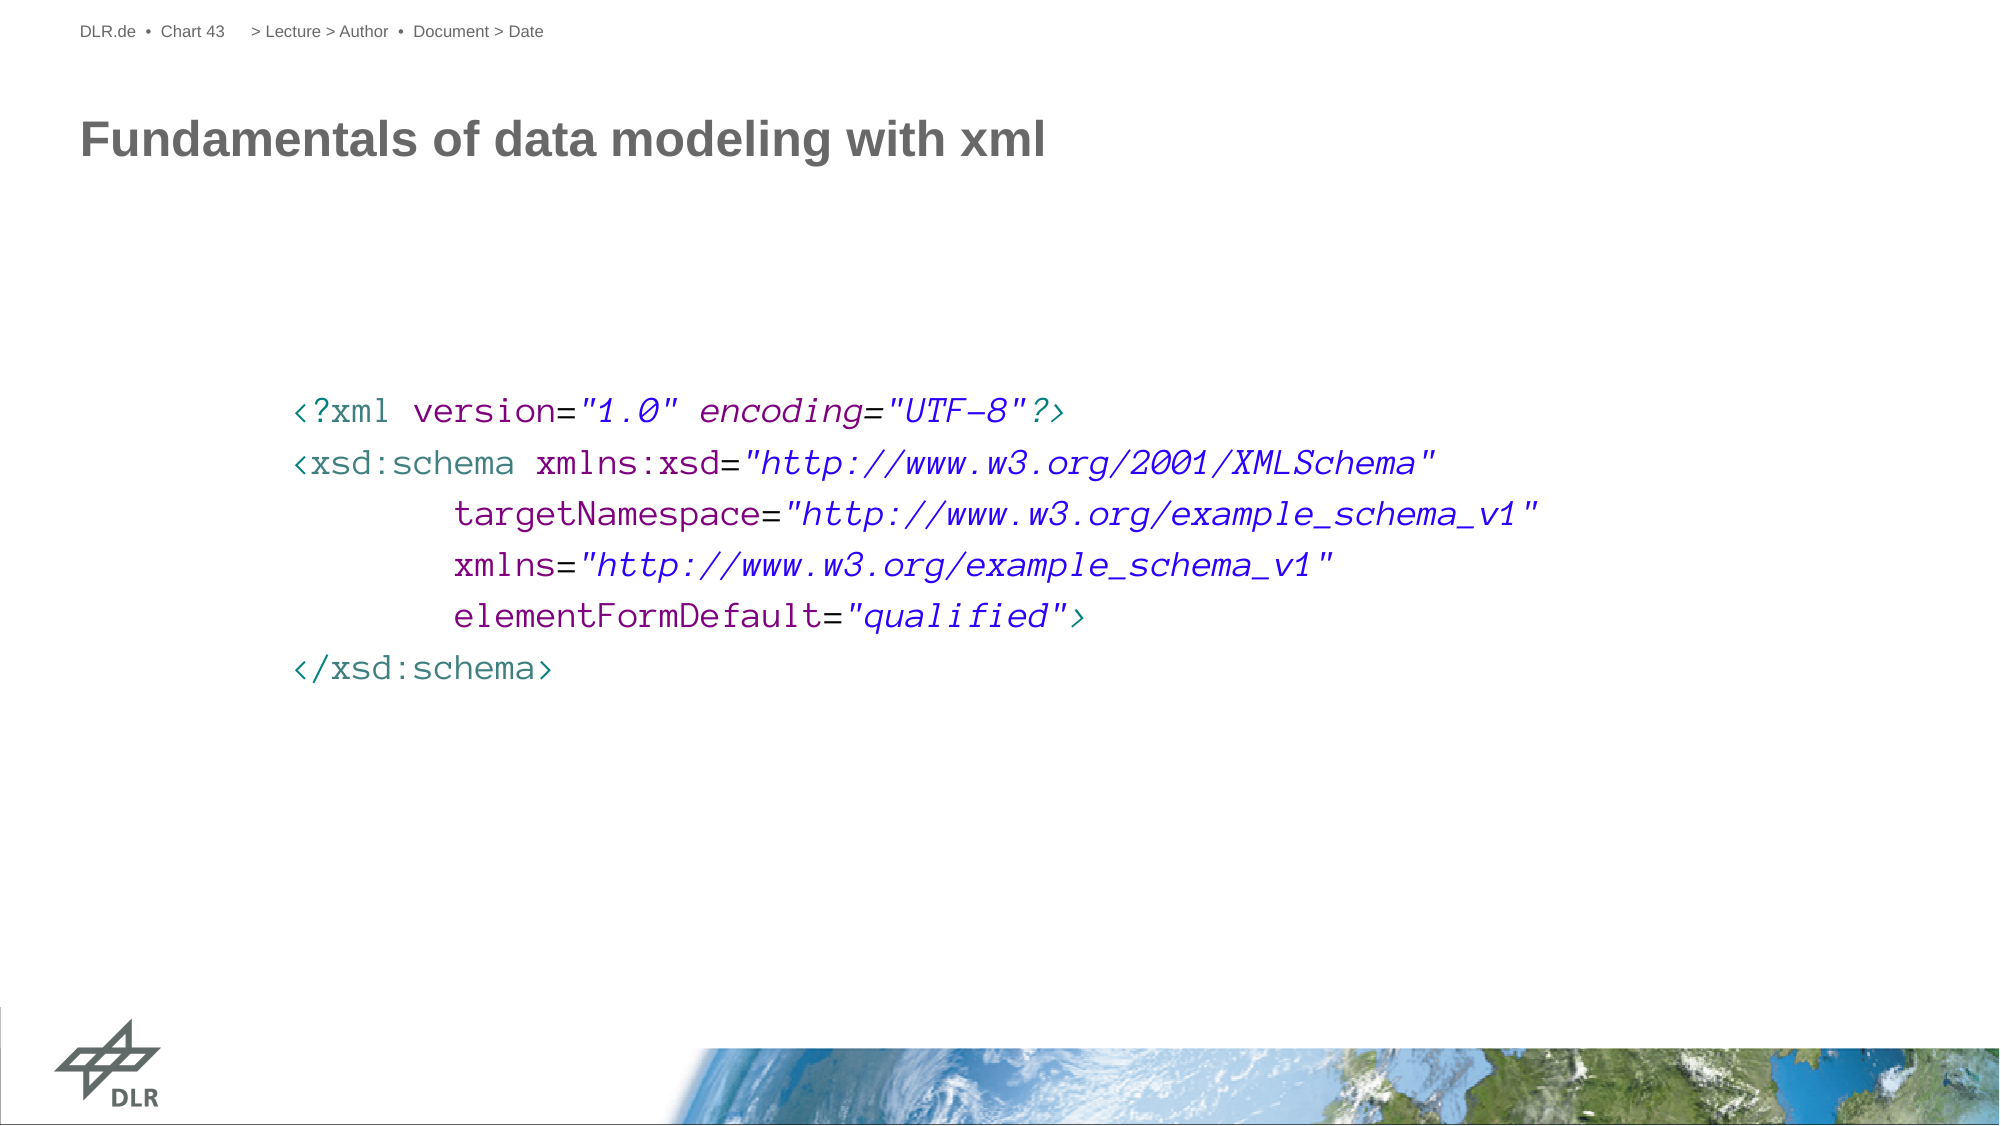

DLR.de  •  Chart 43
> Lecture > Author  •  Document > Date
# Fundamentals of data modeling with xml
<?xml version="1.0" encoding="UTF-8"?>
<xsd:schema xmlns:xsd="http://www.w3.org/2001/XMLSchema"
        targetNamespace="http://www.w3.org/example_schema_v1"
        xmlns="http://www.w3.org/example_schema_v1"
        elementFormDefault="qualified">
</xsd:schema>